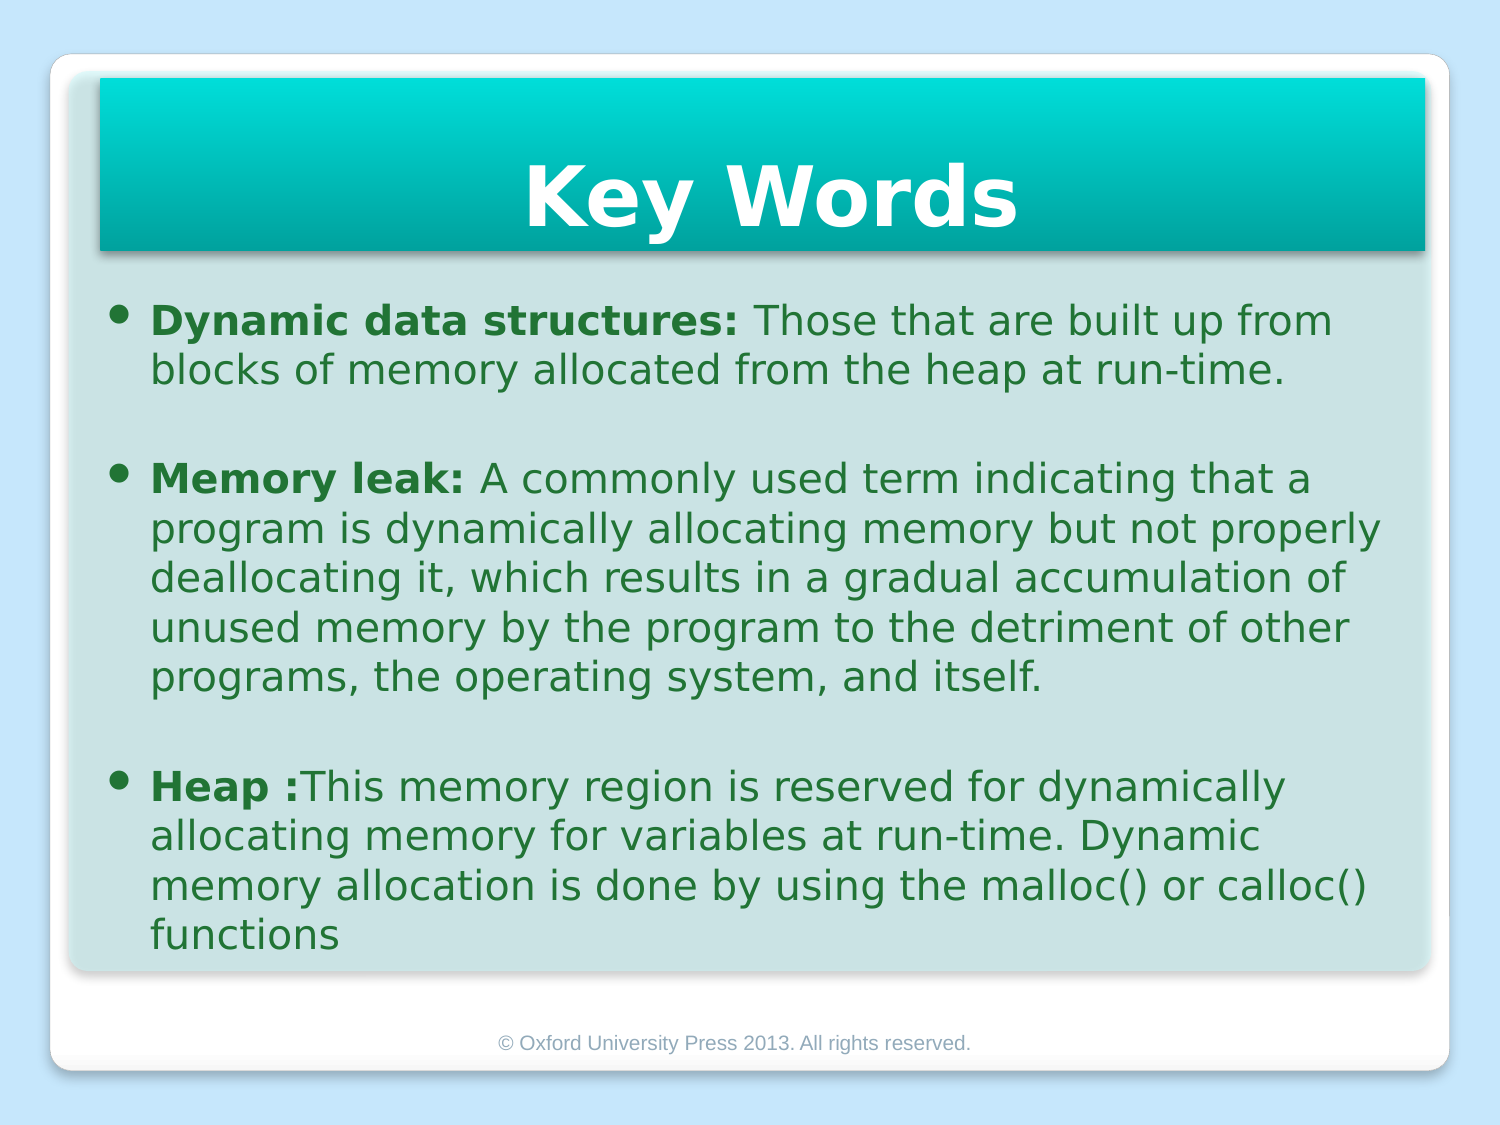

# Key Words
Dynamic data structures: Those that are built up from blocks of memory allocated from the heap at run-time.

Memory leak: A commonly used term indicating that a program is dynamically allocating memory but not properly deallocating it, which results in a gradual accumulation of unused memory by the program to the detriment of other programs, the operating system, and itself.

Heap :This memory region is reserved for dynamically allocating memory for variables at run-time. Dynamic memory allocation is done by using the malloc() or calloc() functions
© Oxford University Press 2013. All rights reserved.